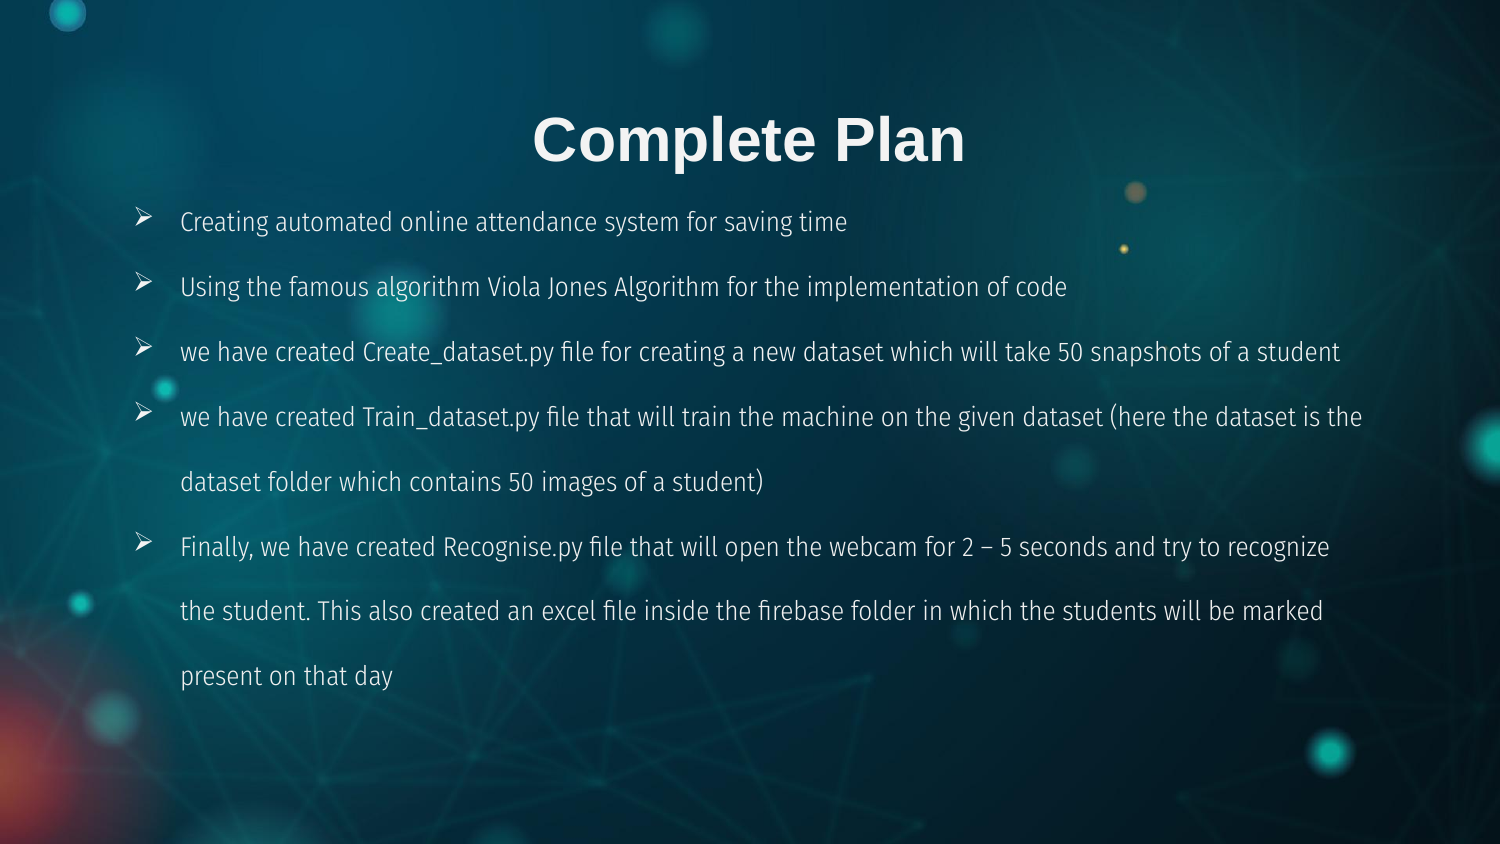

# Complete Plan
Creating automated online attendance system for saving time
Using the famous algorithm Viola Jones Algorithm for the implementation of code
we have created Create_dataset.py file for creating a new dataset which will take 50 snapshots of a student
we have created Train_dataset.py file that will train the machine on the given dataset (here the dataset is the dataset folder which contains 50 images of a student)
Finally, we have created Recognise.py file that will open the webcam for 2 – 5 seconds and try to recognize the student. This also created an excel file inside the firebase folder in which the students will be marked present on that day